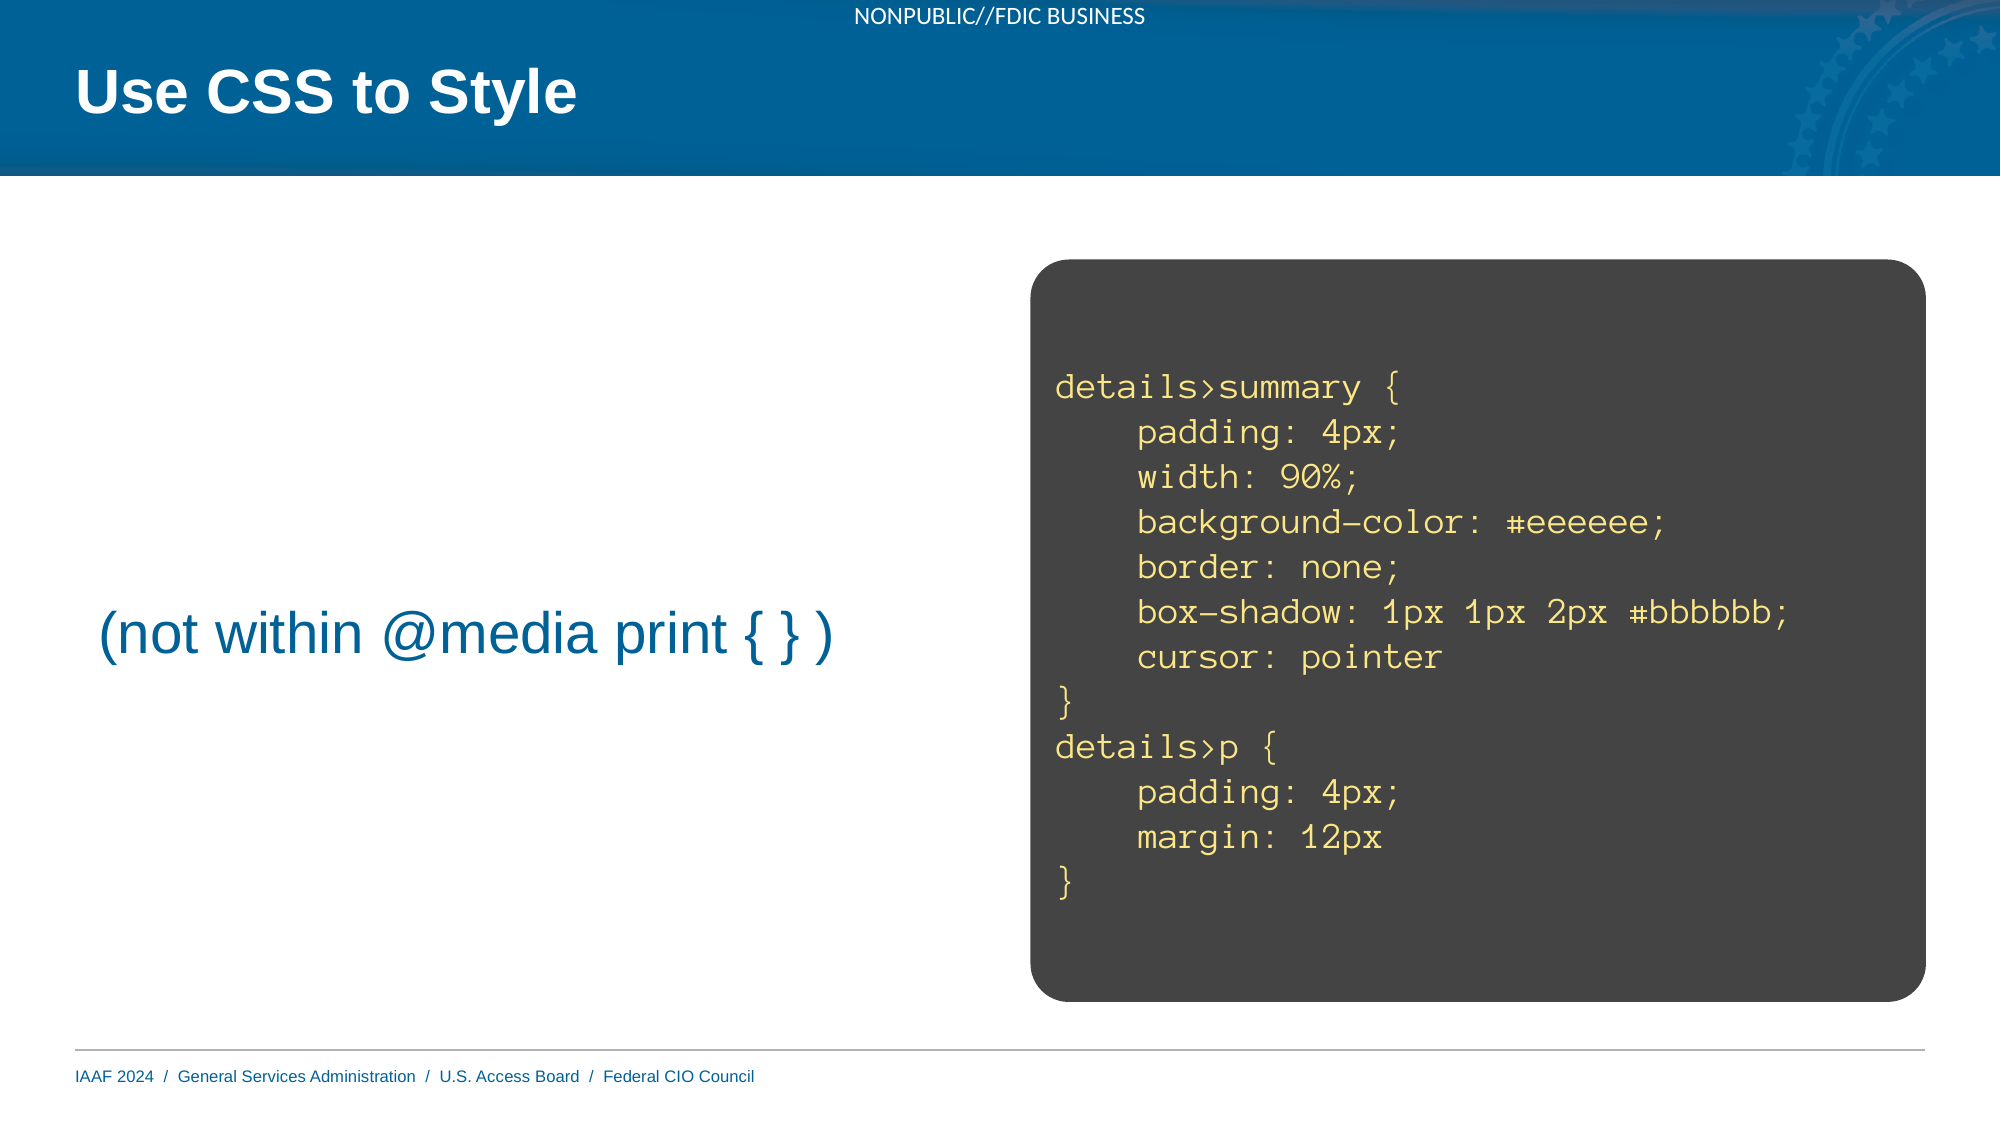

NONPUBLIC//FDIC BUSINESS
# Use CSS to Style
(not within @media print { } )
details>summary {
    padding: 4px;
    width: 90%;
    background-color: #eeeeee;
    border: none;
    box-shadow: 1px 1px 2px #bbbbbb;
    cursor: pointer
}
details>p {
    padding: 4px;
    margin: 12px
}